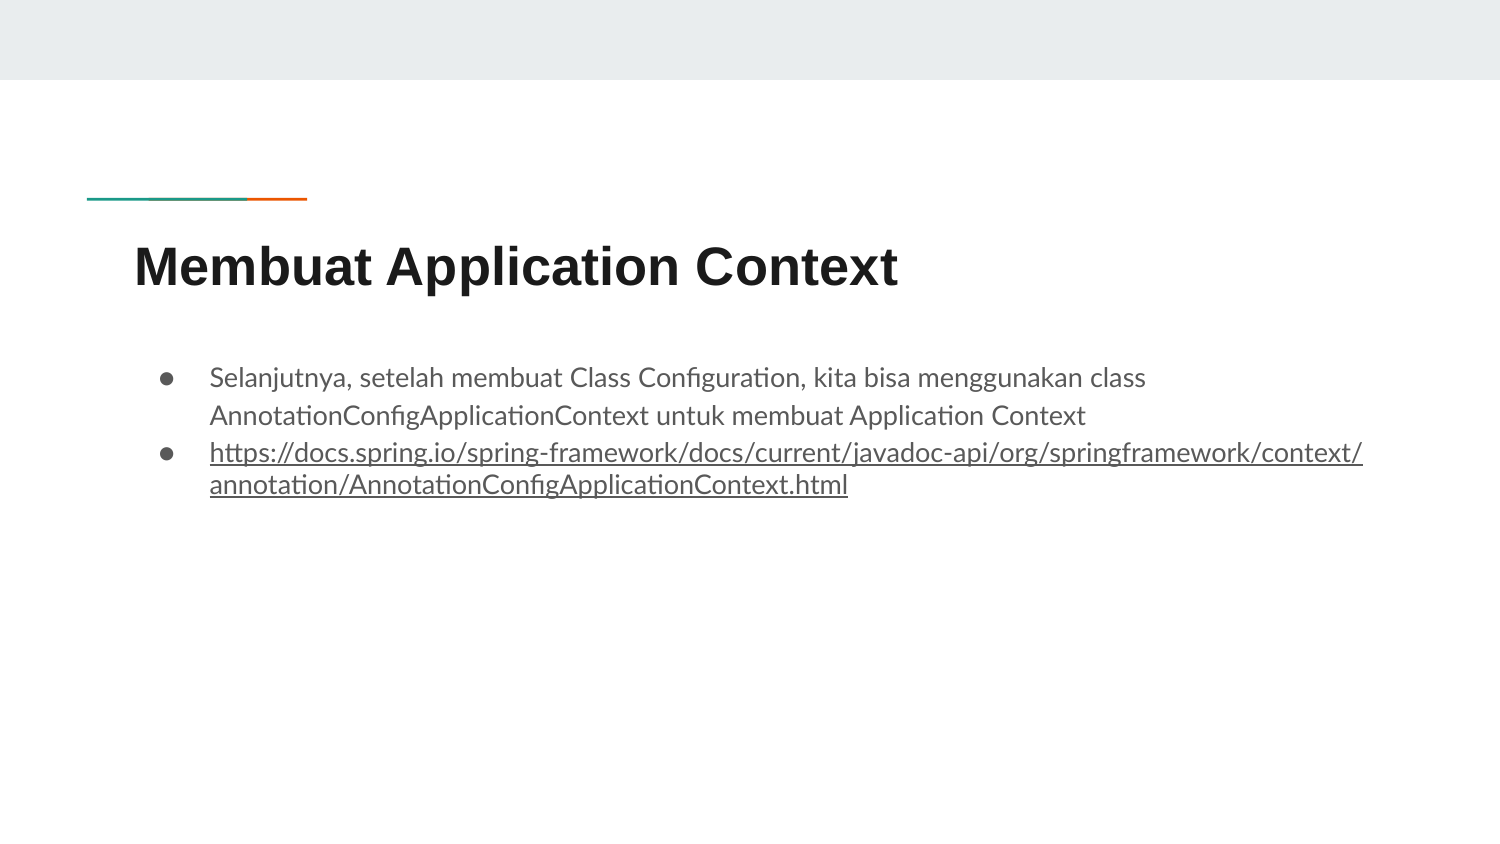

# Membuat Application Context
Selanjutnya, setelah membuat Class Configuration, kita bisa menggunakan class AnnotationConfigApplicationContext untuk membuat Application Context
https://docs.spring.io/spring-framework/docs/current/javadoc-api/org/springframework/context/annotation/AnnotationConfigApplicationContext.html